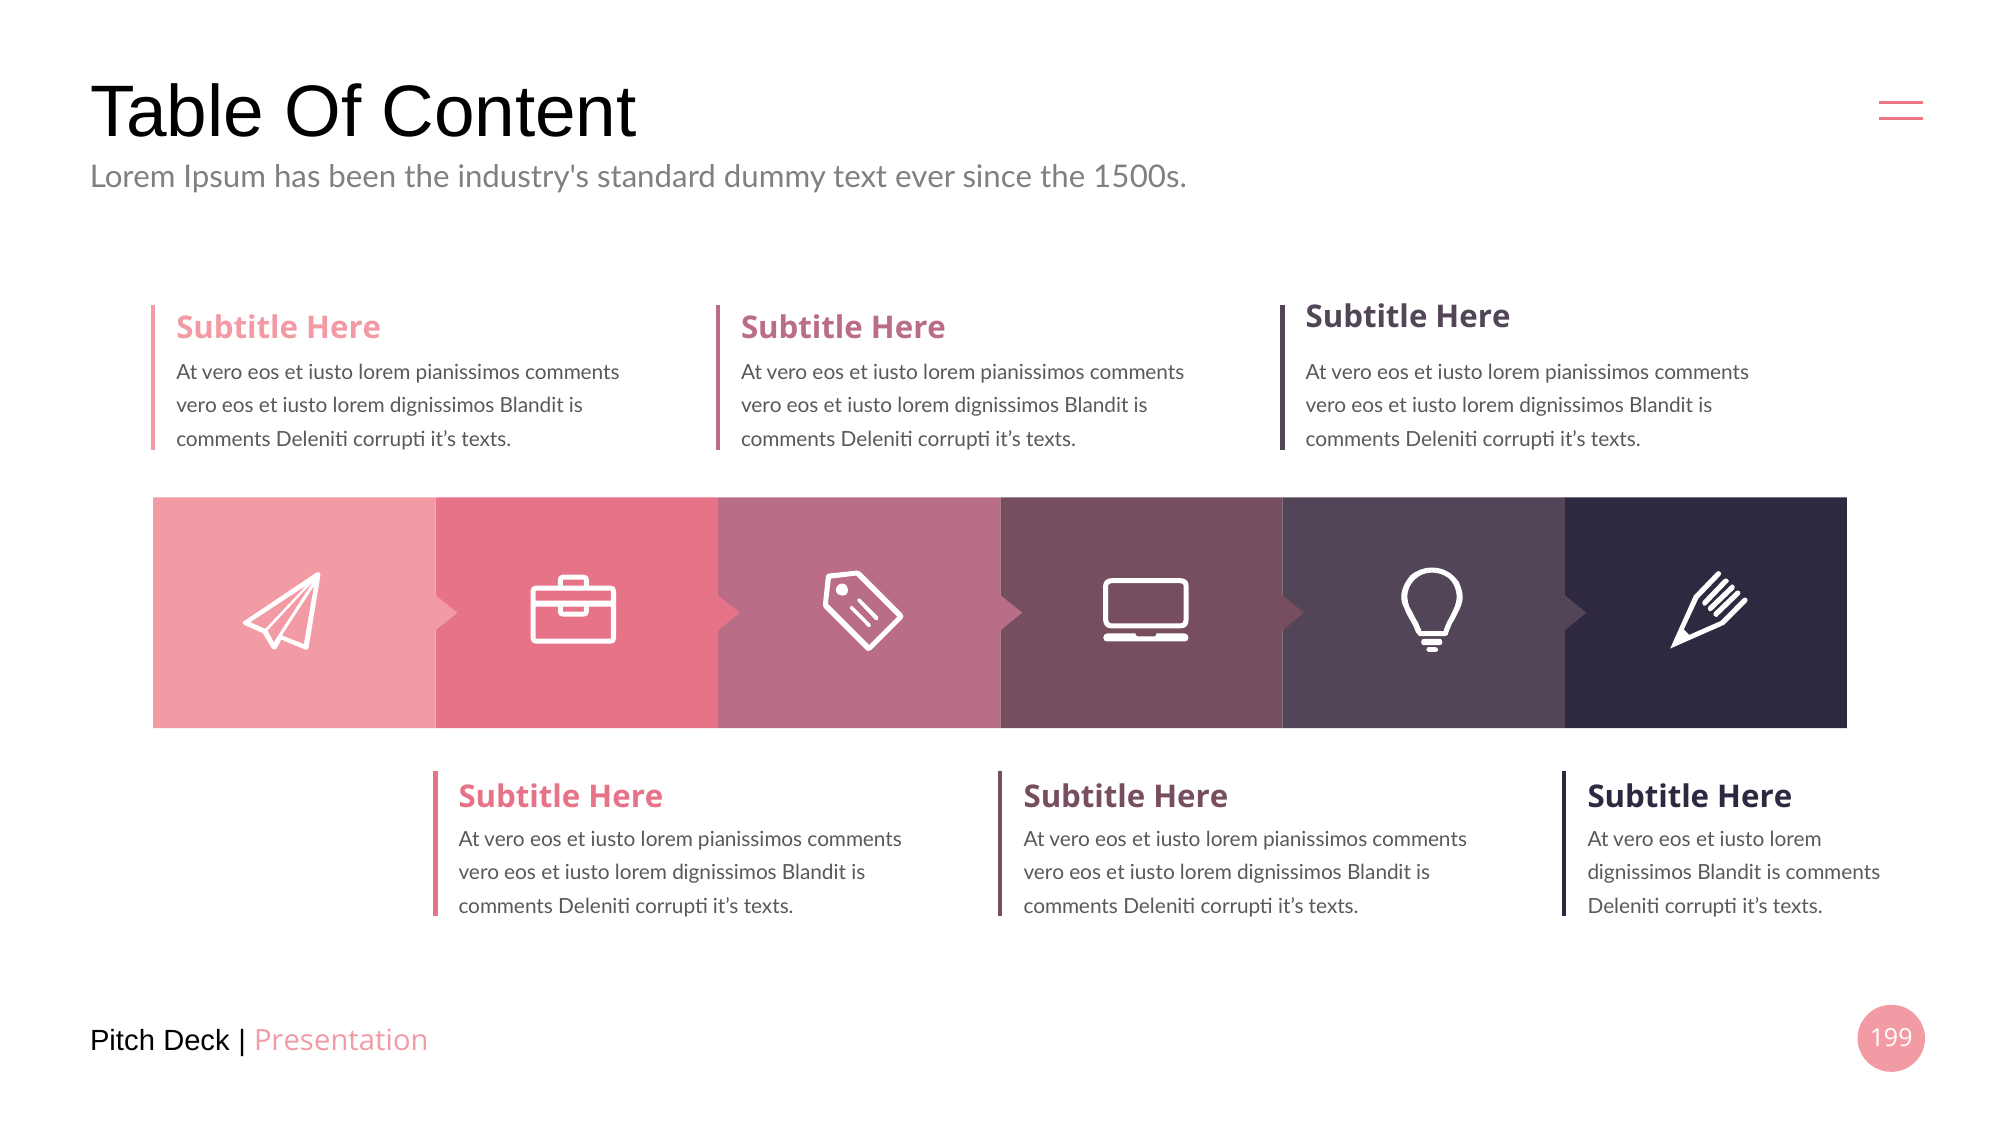

# Table Of Content
Lorem Ipsum has been the industry's standard dummy text ever since the 1500s.
Subtitle Here
Subtitle Here
Subtitle Here
At vero eos et iusto lorem pianissimos comments  vero eos et iusto lorem dignissimos Blandit is comments Deleniti corrupti it’s texts.
At vero eos et iusto lorem pianissimos comments  vero eos et iusto lorem dignissimos Blandit is comments Deleniti corrupti it’s texts.
At vero eos et iusto lorem pianissimos comments  vero eos et iusto lorem dignissimos Blandit is comments Deleniti corrupti it’s texts.

Subtitle Here
Subtitle Here
Subtitle Here
At vero eos et iusto lorem pianissimos comments  vero eos et iusto lorem dignissimos Blandit is comments Deleniti corrupti it’s texts.
At vero eos et iusto lorem pianissimos comments  vero eos et iusto lorem dignissimos Blandit is comments Deleniti corrupti it’s texts.
At vero eos et iusto lorem
dignissimos Blandit is comments
Deleniti corrupti it’s texts.
Pitch Deck | Presentation
199